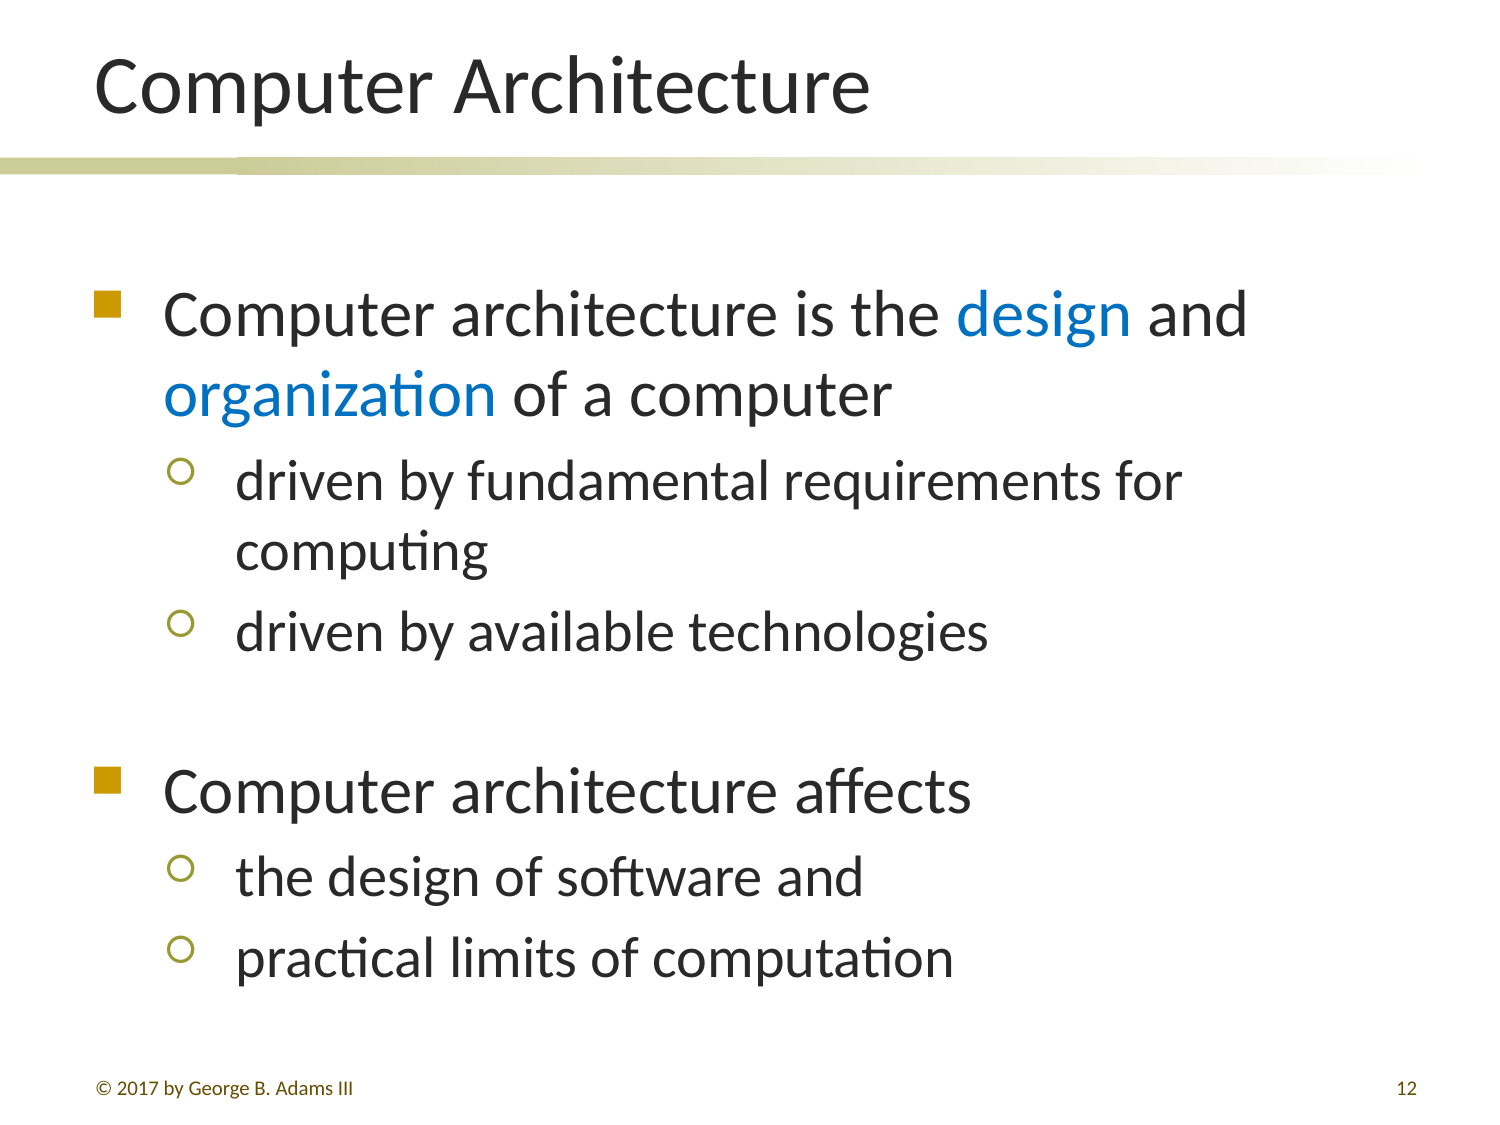

# Computer Architecture
Computer architecture is the design and organization of a computer
driven by fundamental requirements for computing
driven by available technologies
Computer architecture affects
the design of software and
practical limits of computation
© 2017 by George B. Adams III
12